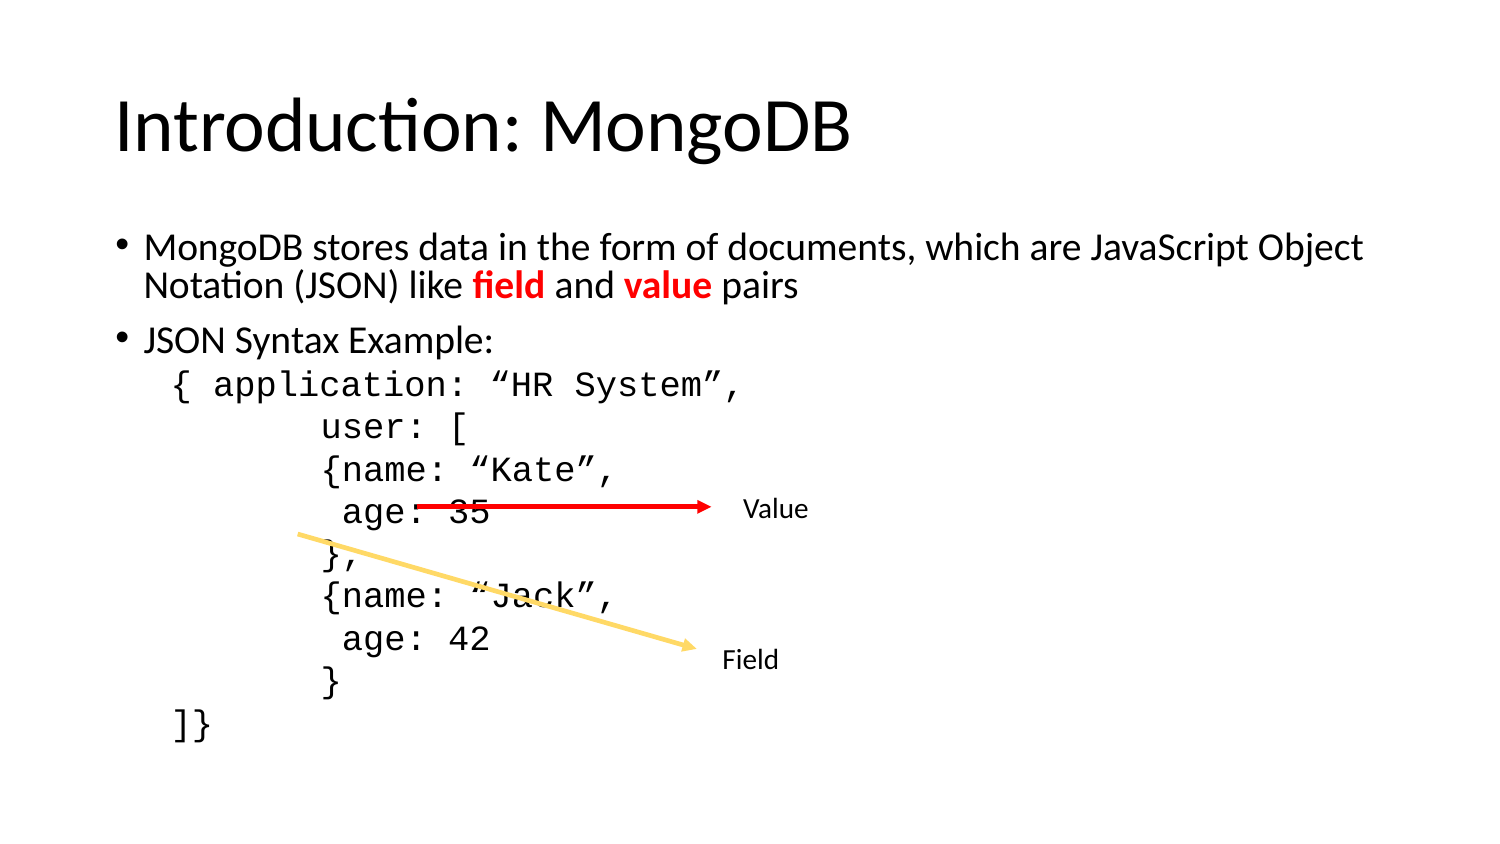

# Introduction: MongoDB
MongoDB stores data in the form of documents, which are JavaScript Object Notation (JSON) like field and value pairs
JSON Syntax Example:
{ application: “HR System”,
	user: [
	{name: “Kate”,
	 age: 35
	},
	{name: “Jack”,
	 age: 42
	}
]}
Value
Field